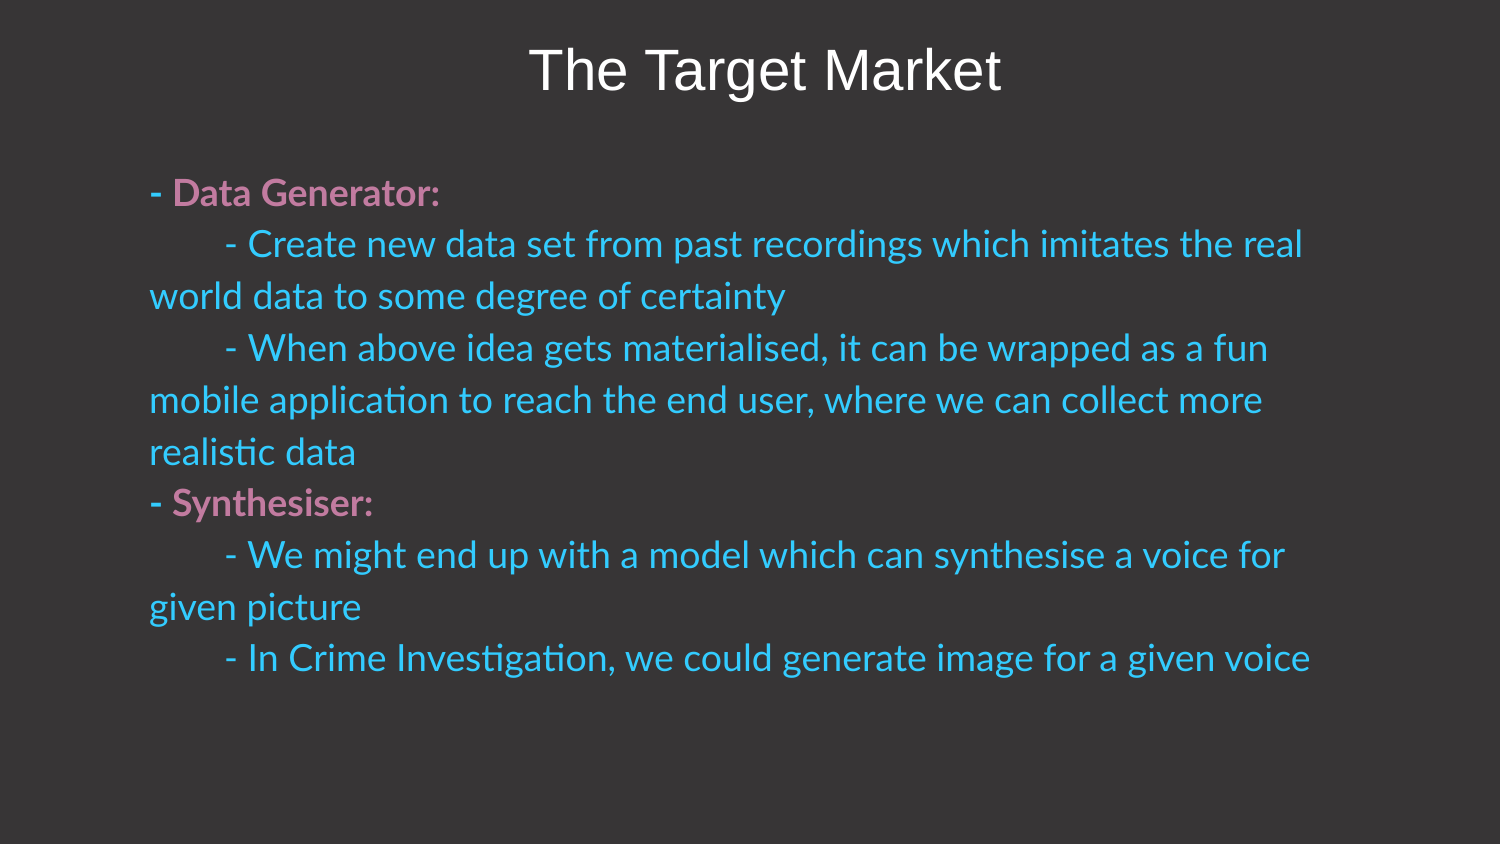

# The Target Market
- Data Generator:
- Create new data set from past recordings which imitates the real world data to some degree of certainty
- When above idea gets materialised, it can be wrapped as a fun mobile application to reach the end user, where we can collect more realistic data
- Synthesiser:
- We might end up with a model which can synthesise a voice for
given picture
- In Crime Investigation, we could generate image for a given voice